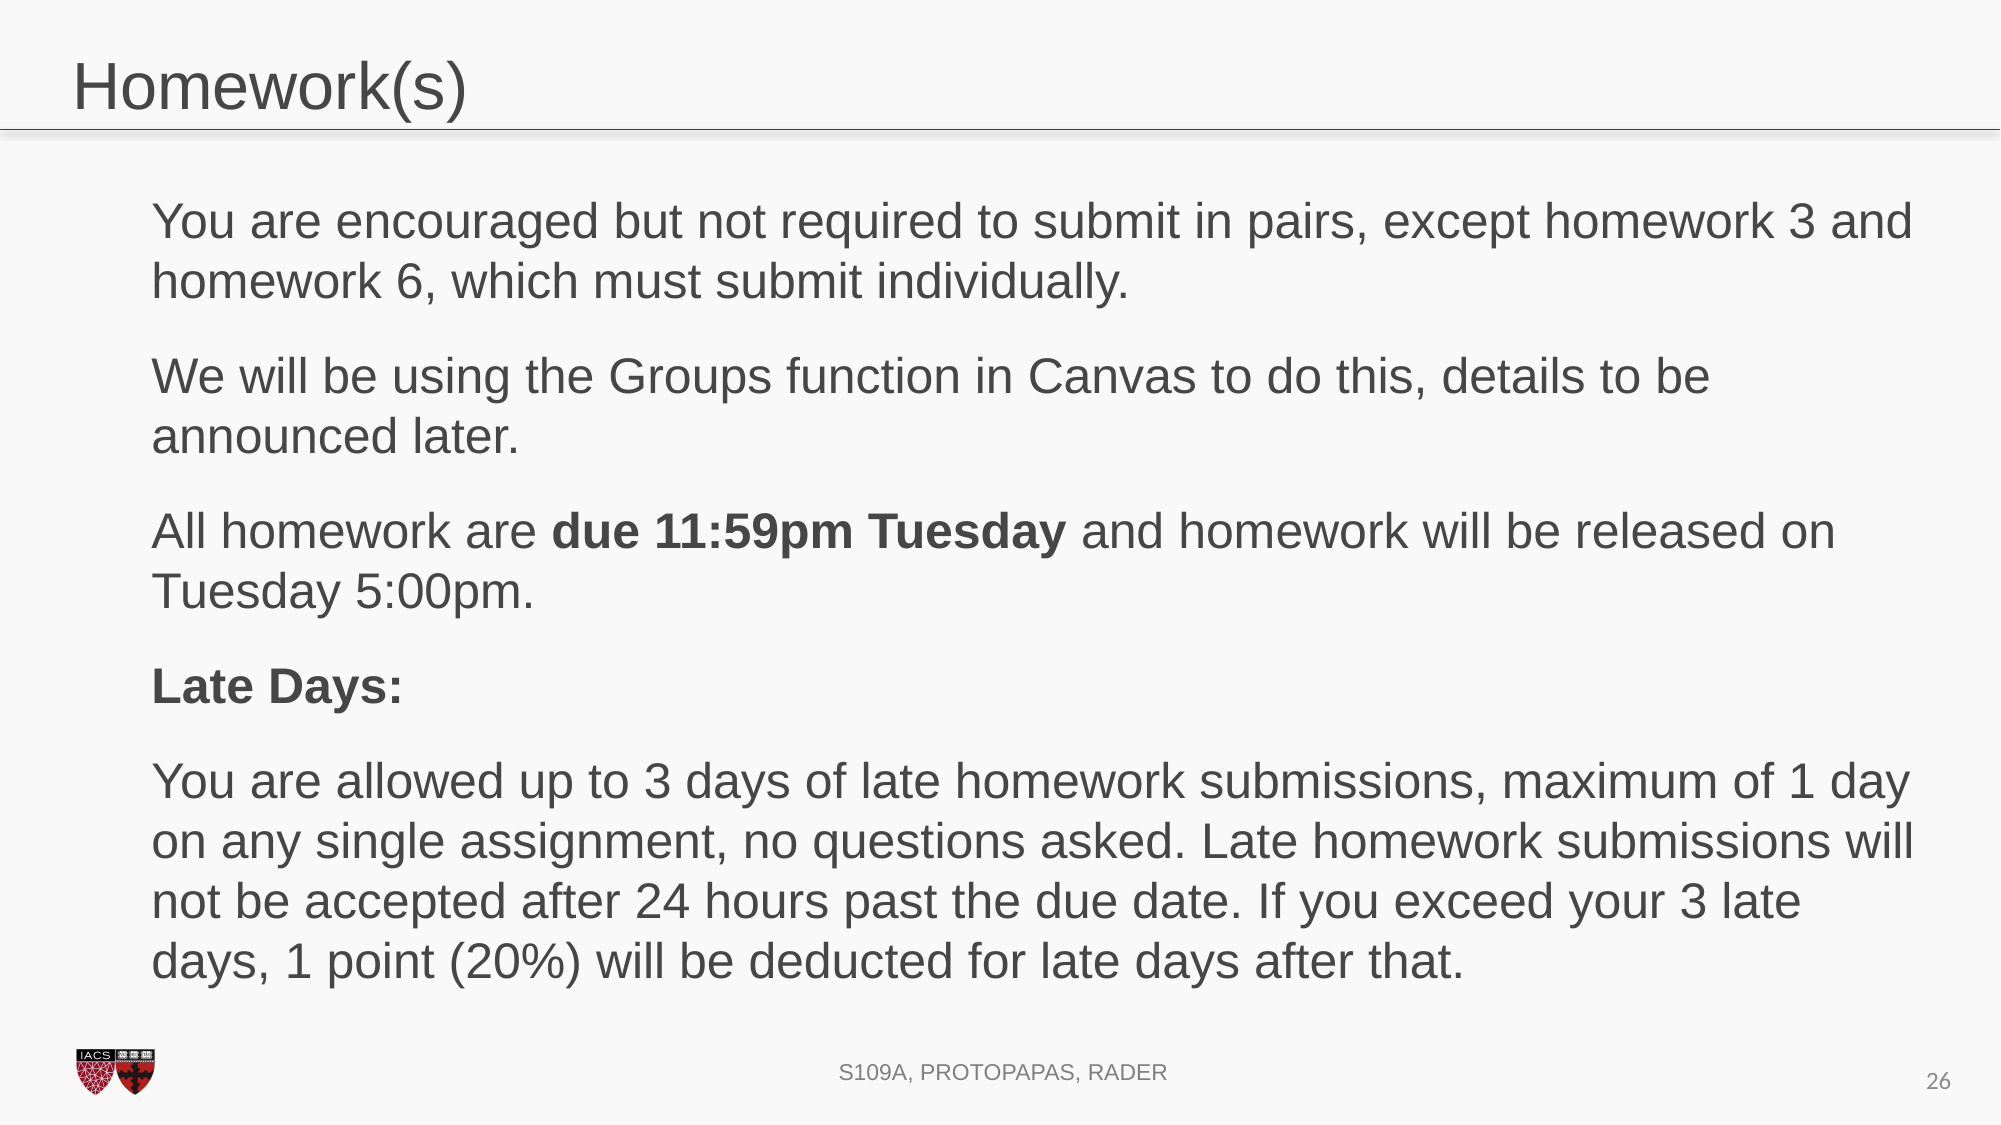

# Homework(s)
You are encouraged but not required to submit in pairs, except homework 3 and homework 6, which must submit individually.
We will be using the Groups function in Canvas to do this, details to be announced later.
All homework are due 11:59pm Tuesday and homework will be released on Tuesday 5:00pm.
Late Days:
You are allowed up to 3 days of late homework submissions, maximum of 1 day on any single assignment, no questions asked. Late homework submissions will not be accepted after 24 hours past the due date. If you exceed your 3 late days, 1 point (20%) will be deducted for late days after that.
26